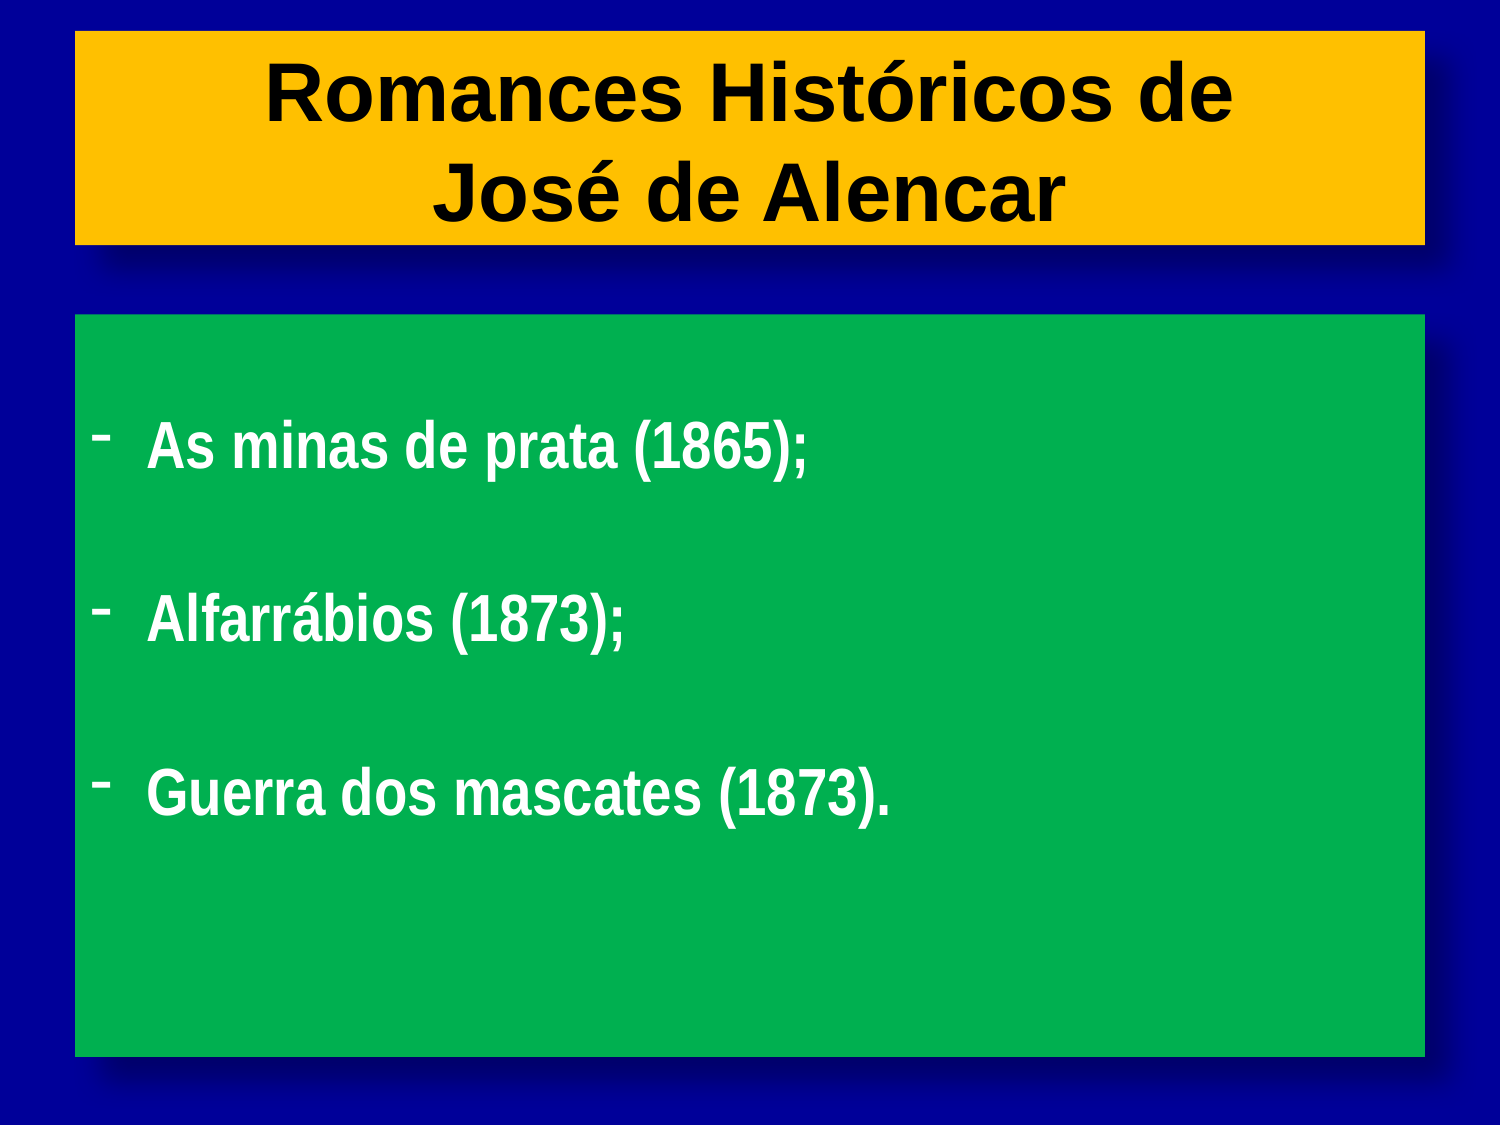

# Romances Históricos de José de Alencar
As minas de prata (1865);
Alfarrábios (1873);
Guerra dos mascates (1873).